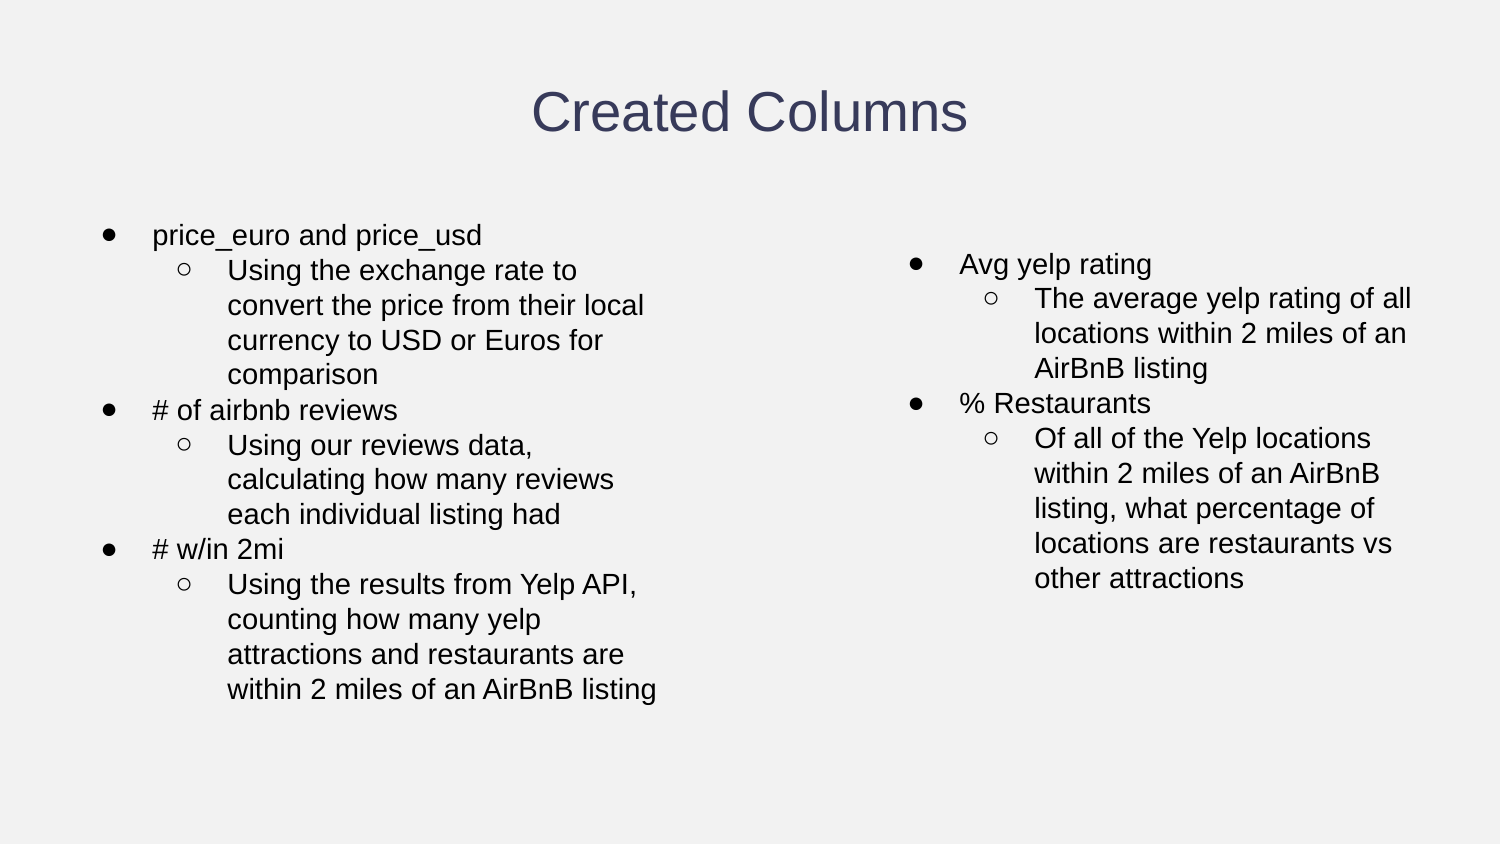

# Created Columns
price_euro and price_usd
Using the exchange rate to convert the price from their local currency to USD or Euros for comparison
# of airbnb reviews
Using our reviews data, calculating how many reviews each individual listing had
# w/in 2mi
Using the results from Yelp API, counting how many yelp attractions and restaurants are within 2 miles of an AirBnB listing
Avg yelp rating
The average yelp rating of all locations within 2 miles of an AirBnB listing
% Restaurants
Of all of the Yelp locations within 2 miles of an AirBnB listing, what percentage of locations are restaurants vs other attractions